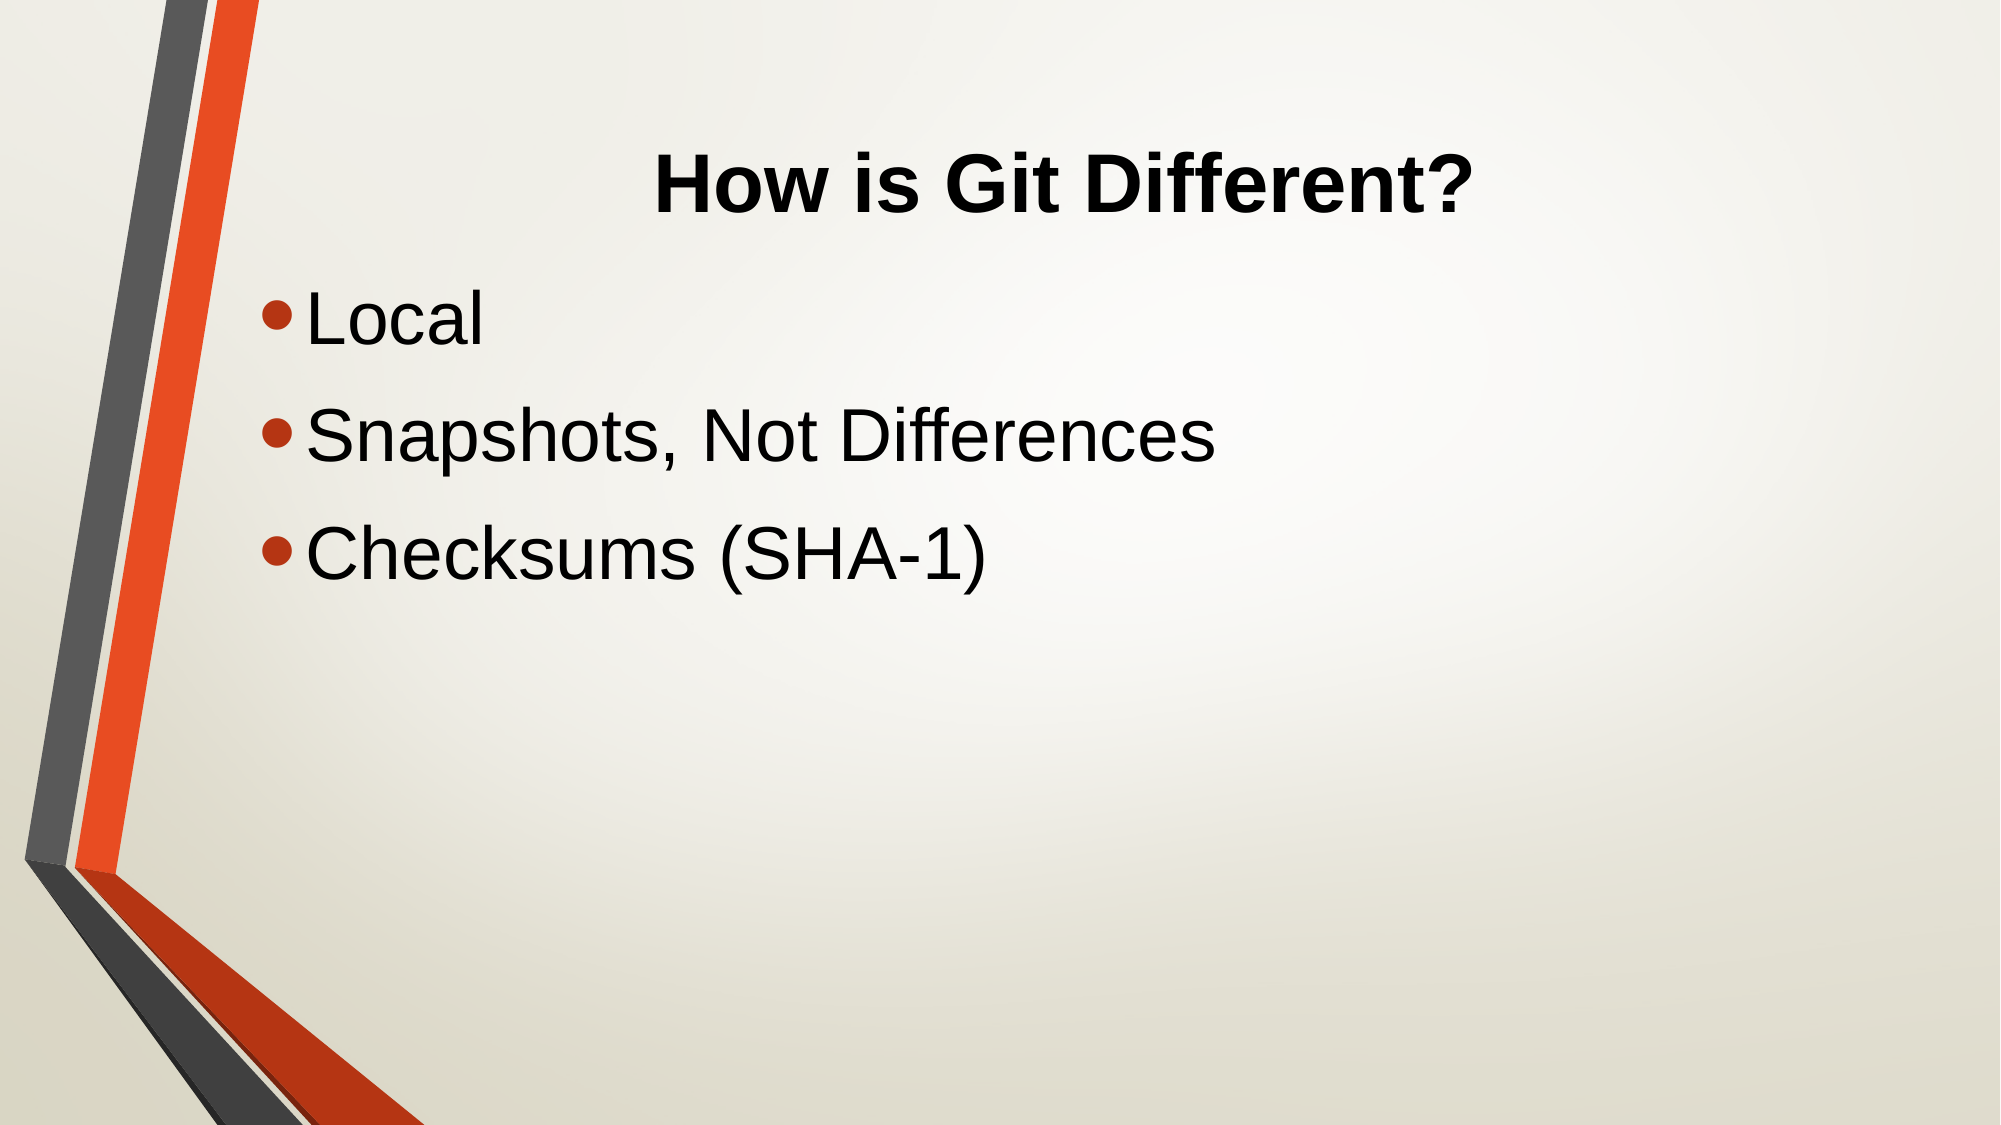

# How is Git Different?
Local
Snapshots, Not Differences
Checksums (SHA-1)